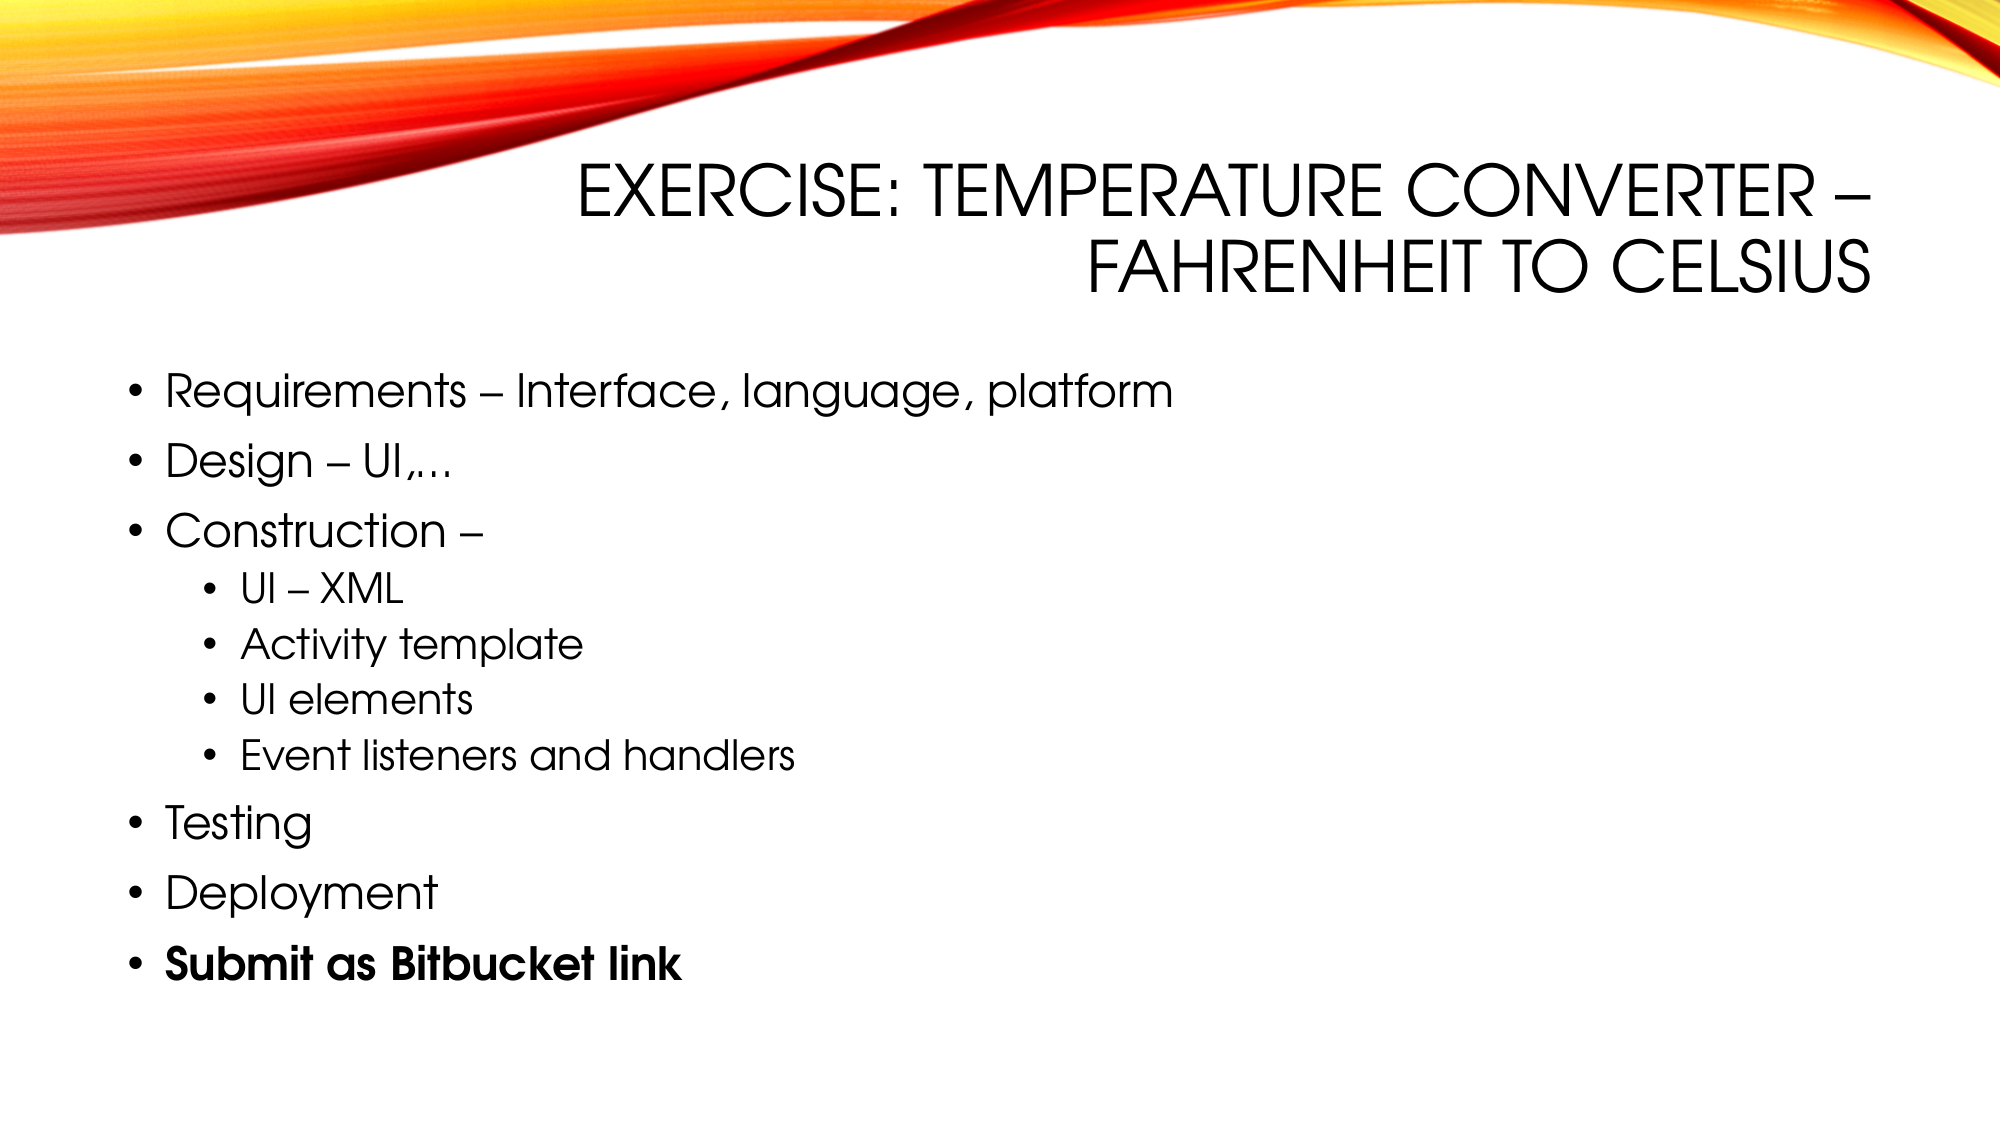

# Exercise: temperature converter – Fahrenheit to Celsius
Requirements – Interface, language, platform
Design – UI,…
Construction –
UI – XML
Activity template
UI elements
Event listeners and handlers
Testing
Deployment
Submit as Bitbucket link